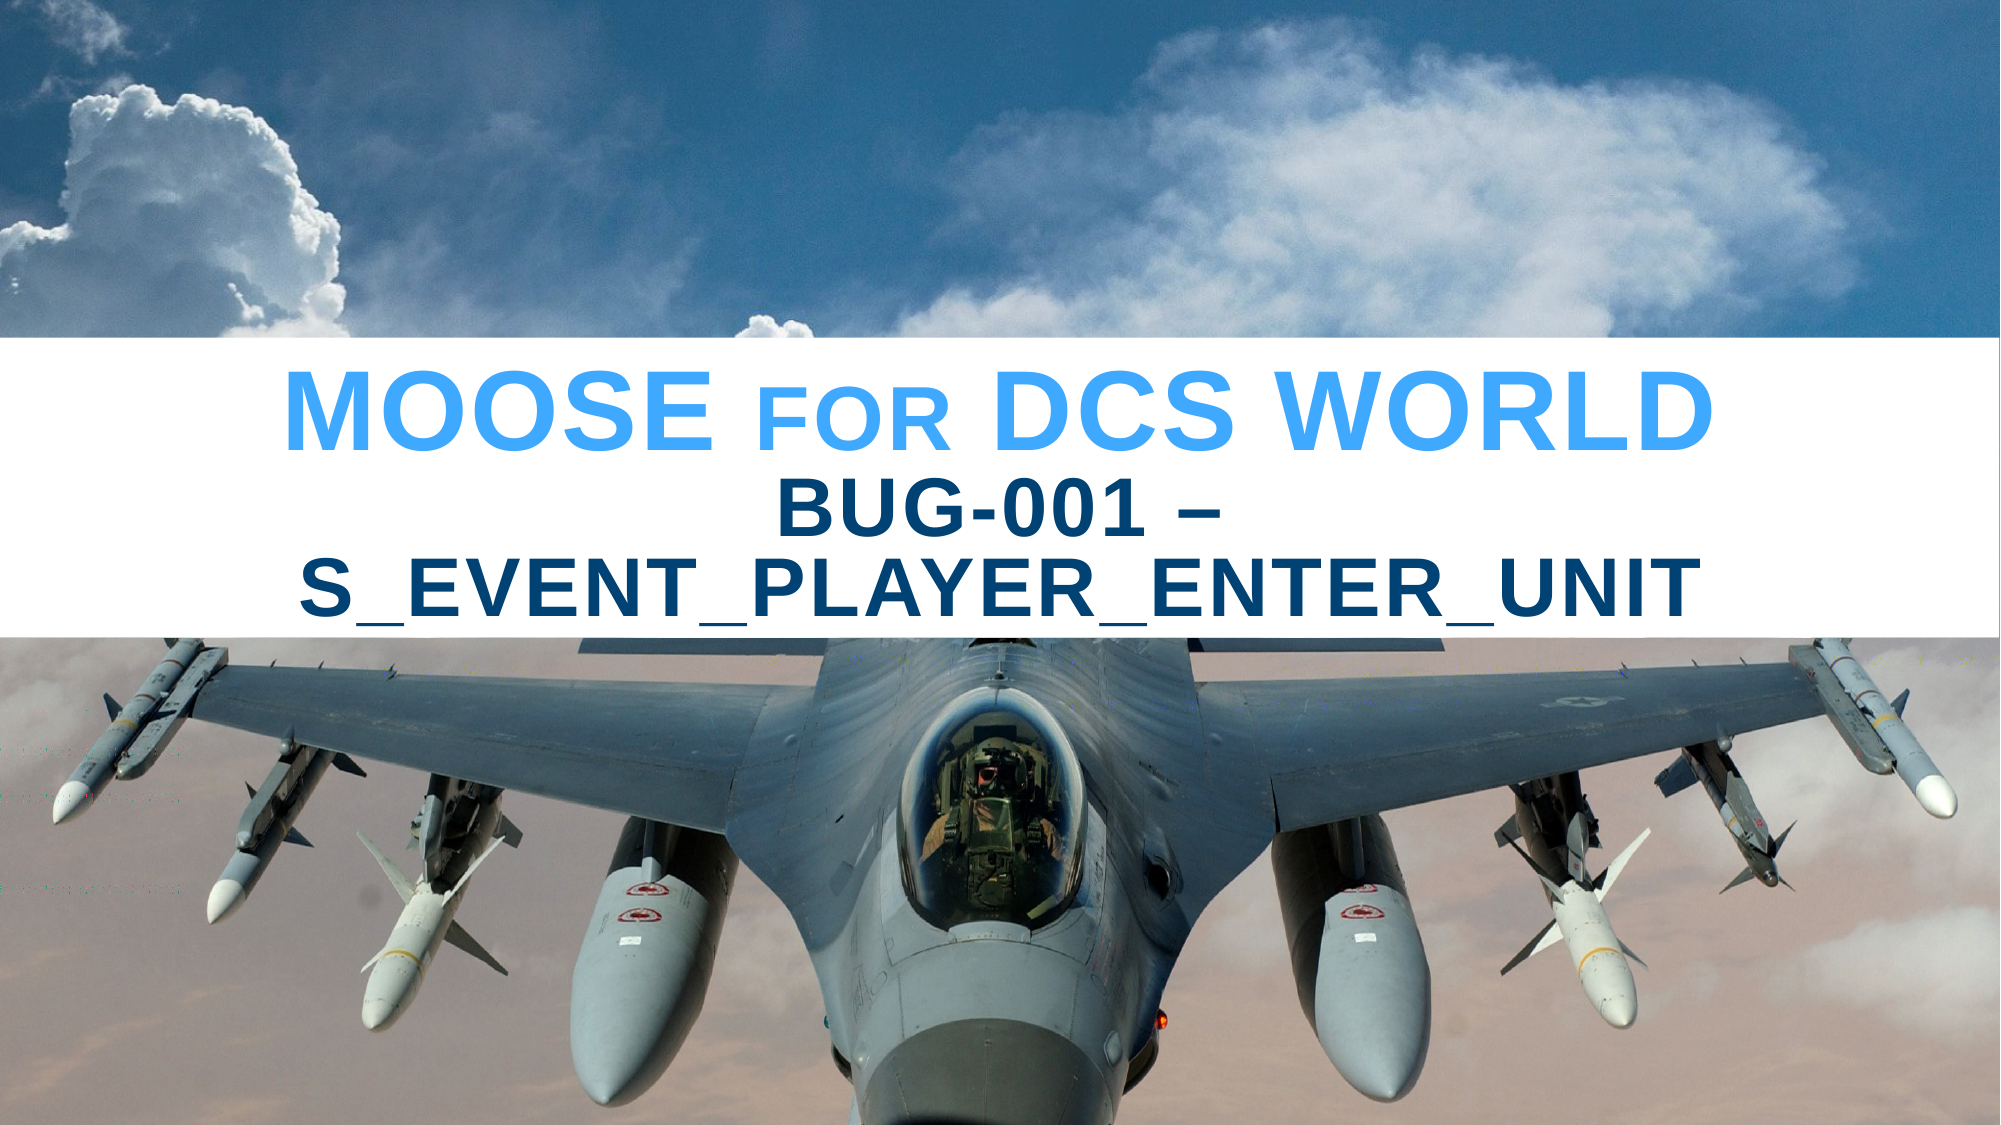

# moose for dcs world BUG-001 – S_EVENT_PLAYER_ENTER_UNIT